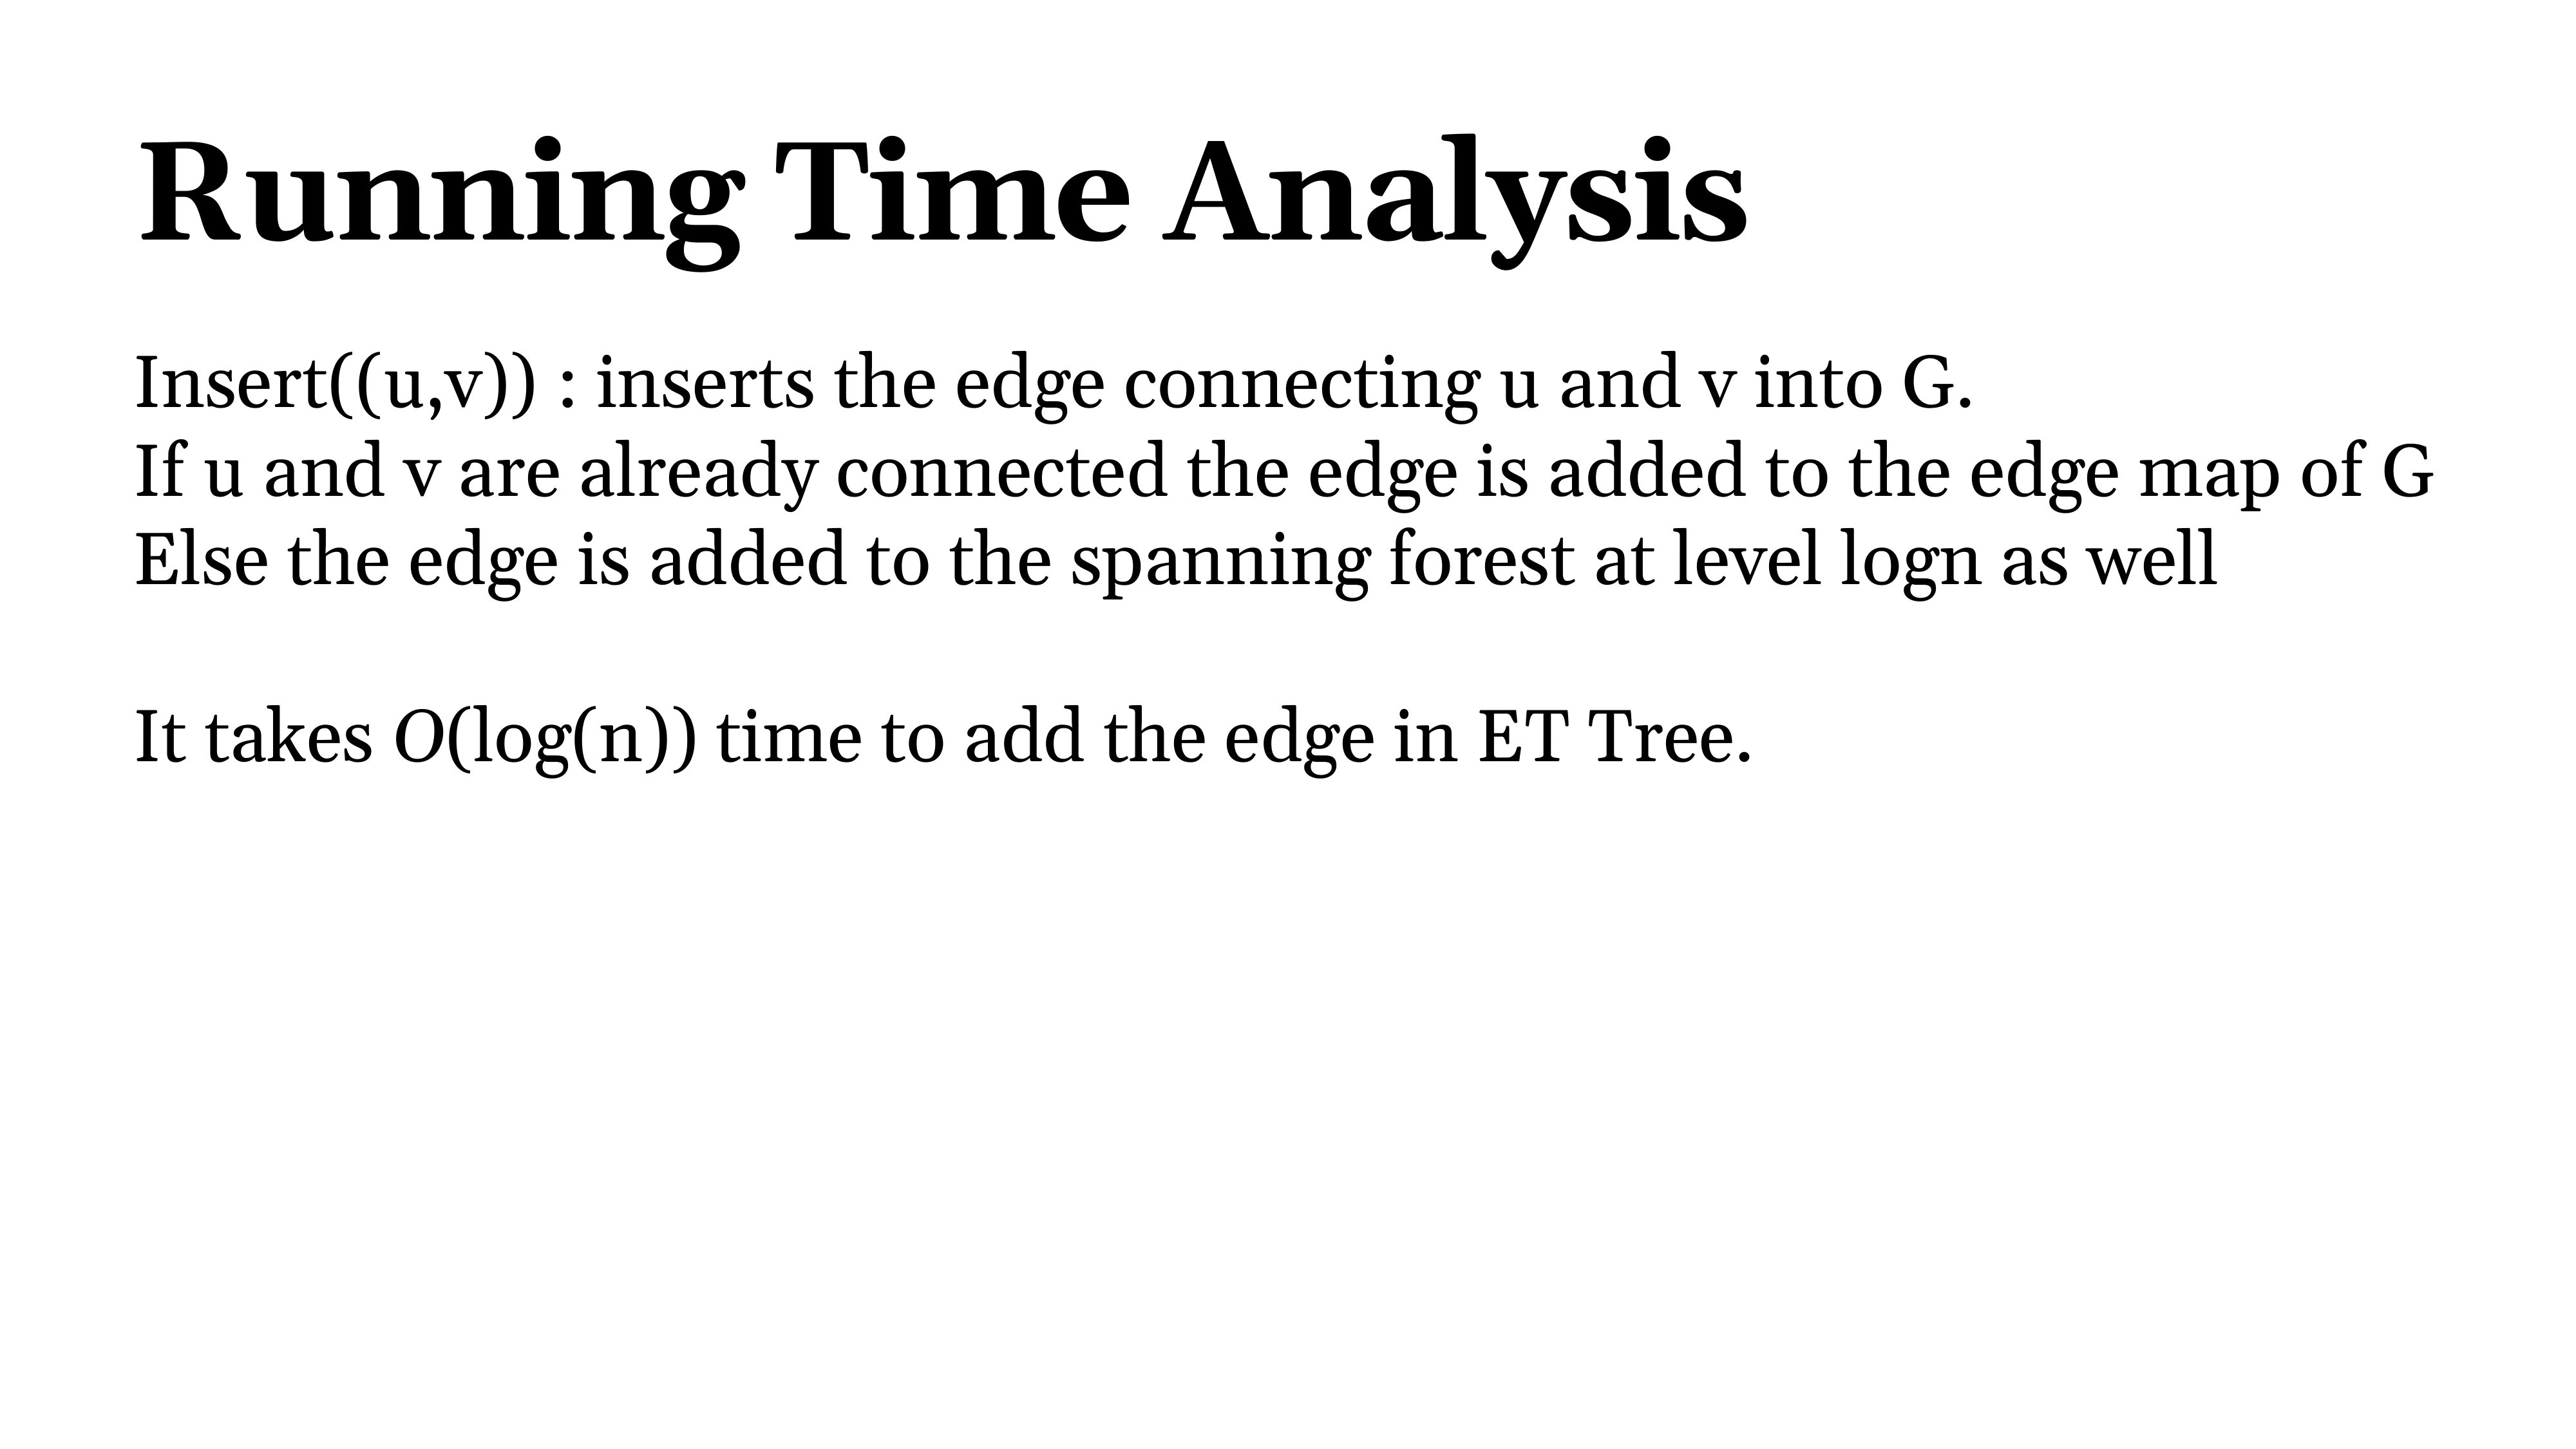

# Running Time Analysis
Insert((u,v)) : inserts the edge connecting u and v into G.
If u and v are already connected the edge is added to the edge map of G
Else the edge is added to the spanning forest at level logn as well

It takes O(log(n)) time to add the edge in ET Tree.